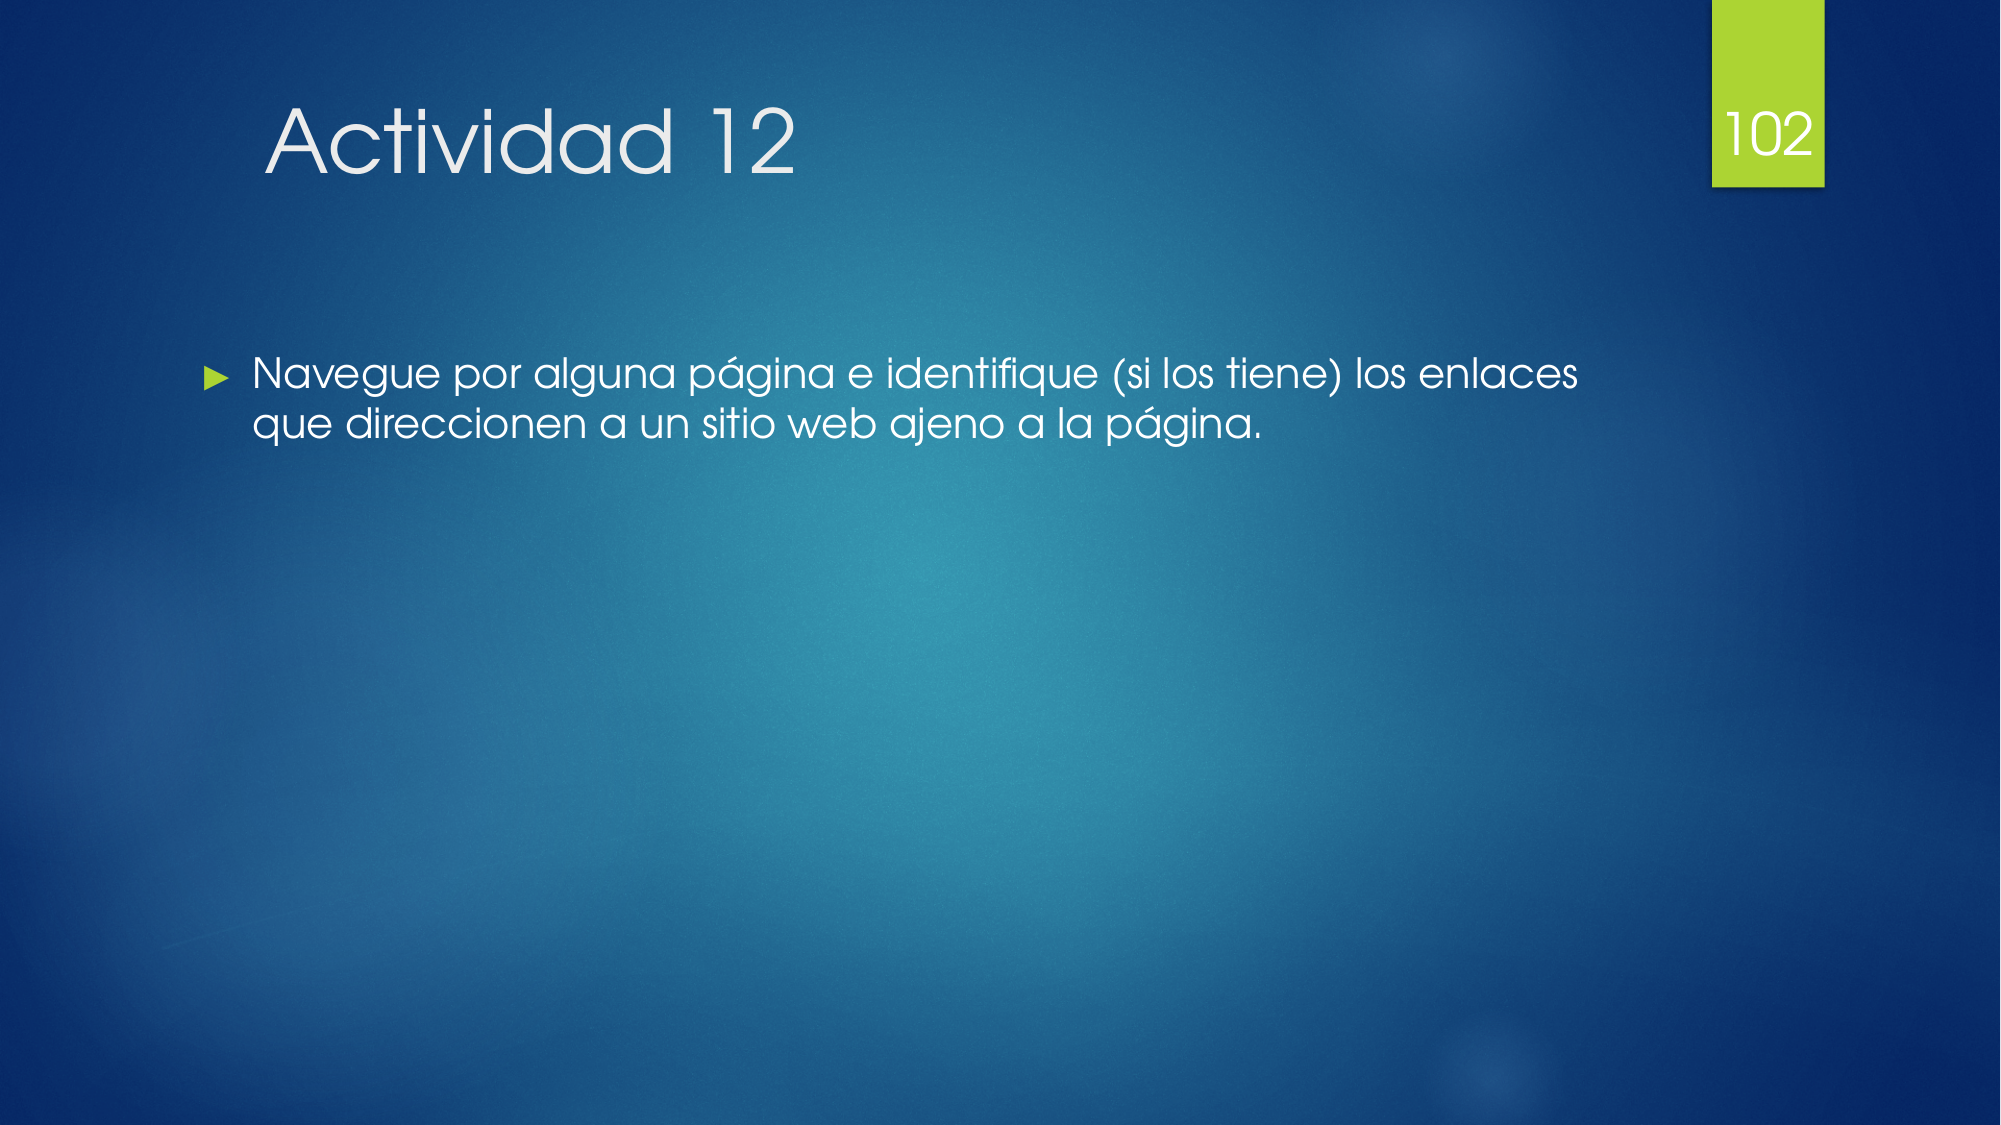

102
# Actividad 12
Navegue por alguna página e identifique (si los tiene) los enlaces que direccionen a un sitio web ajeno a la página.